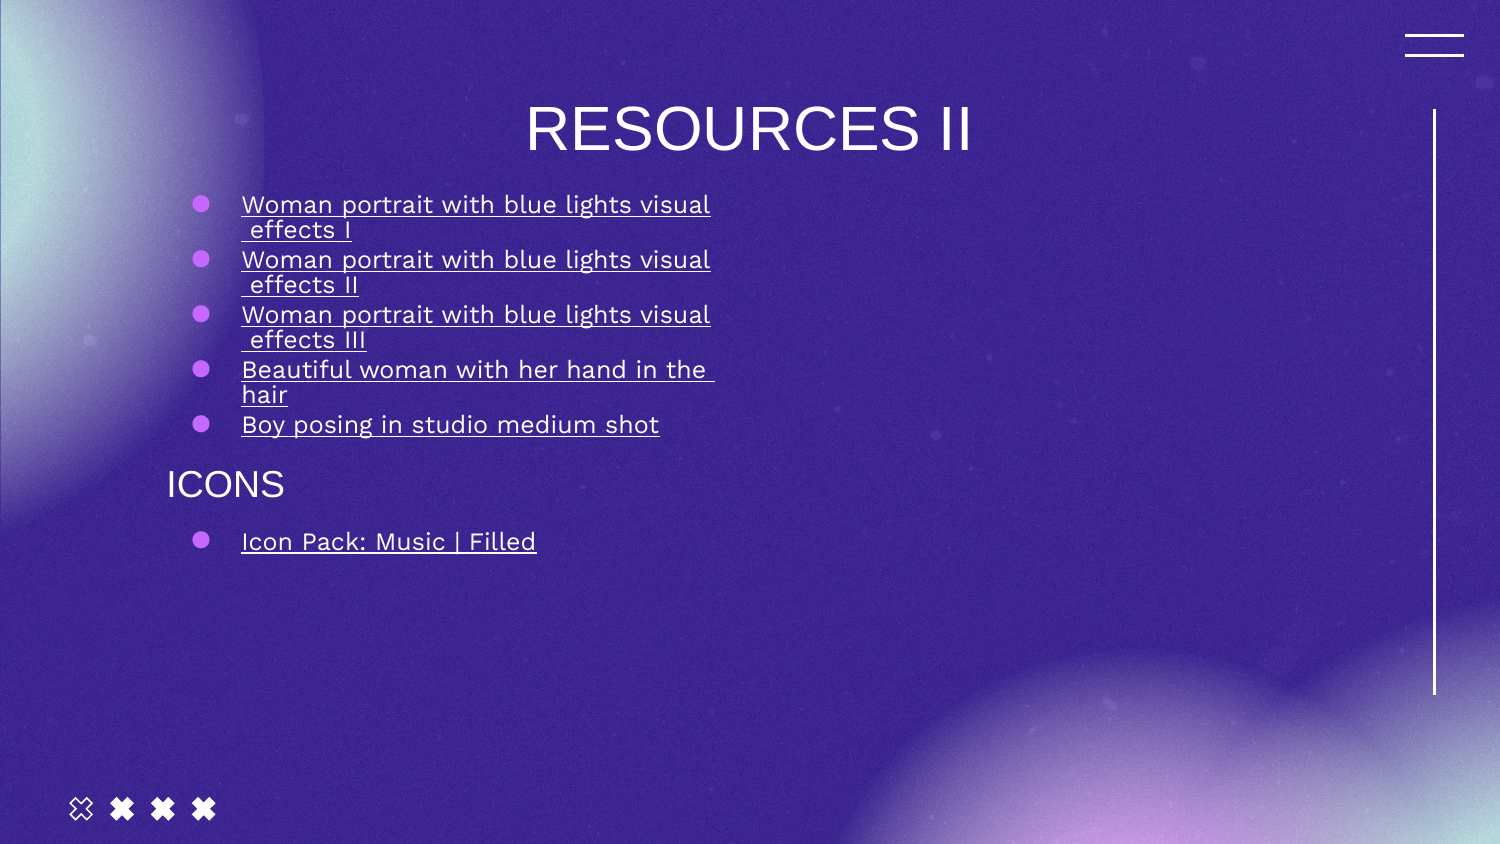

# RESOURCES II
Woman portrait with blue lights visual effects I
Woman portrait with blue lights visual effects II
Woman portrait with blue lights visual effects III
Beautiful woman with her hand in the hair
Boy posing in studio medium shot
ICONS
Icon Pack: Music | Filled